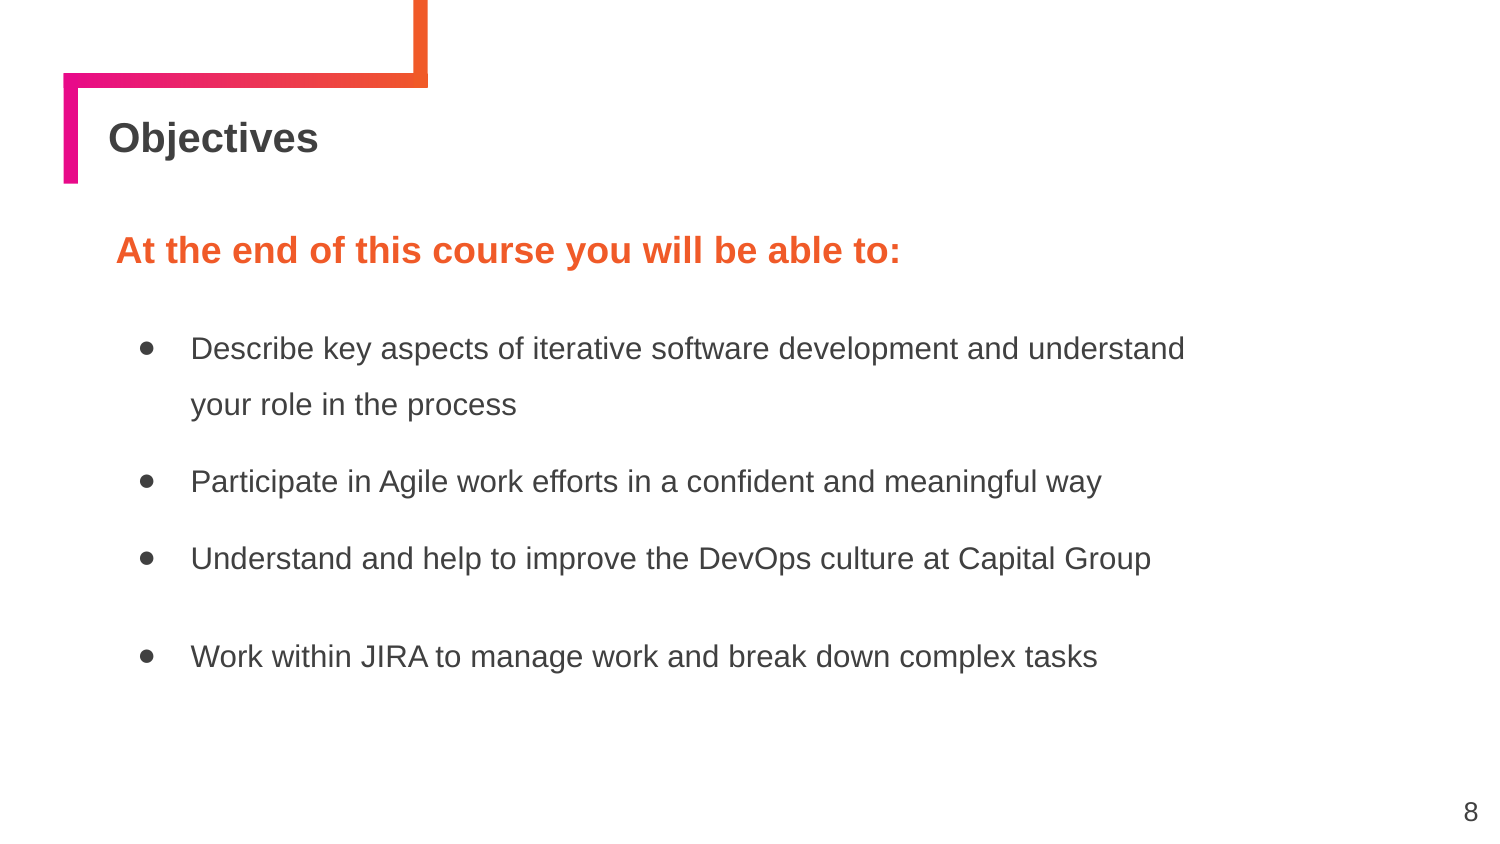

# Objectives
At the end of this course you will be able to:
Describe key aspects of iterative software development and understand your role in the process
Participate in Agile work efforts in a confident and meaningful way
Understand and help to improve the DevOps culture at Capital Group
Work within JIRA to manage work and break down complex tasks
8